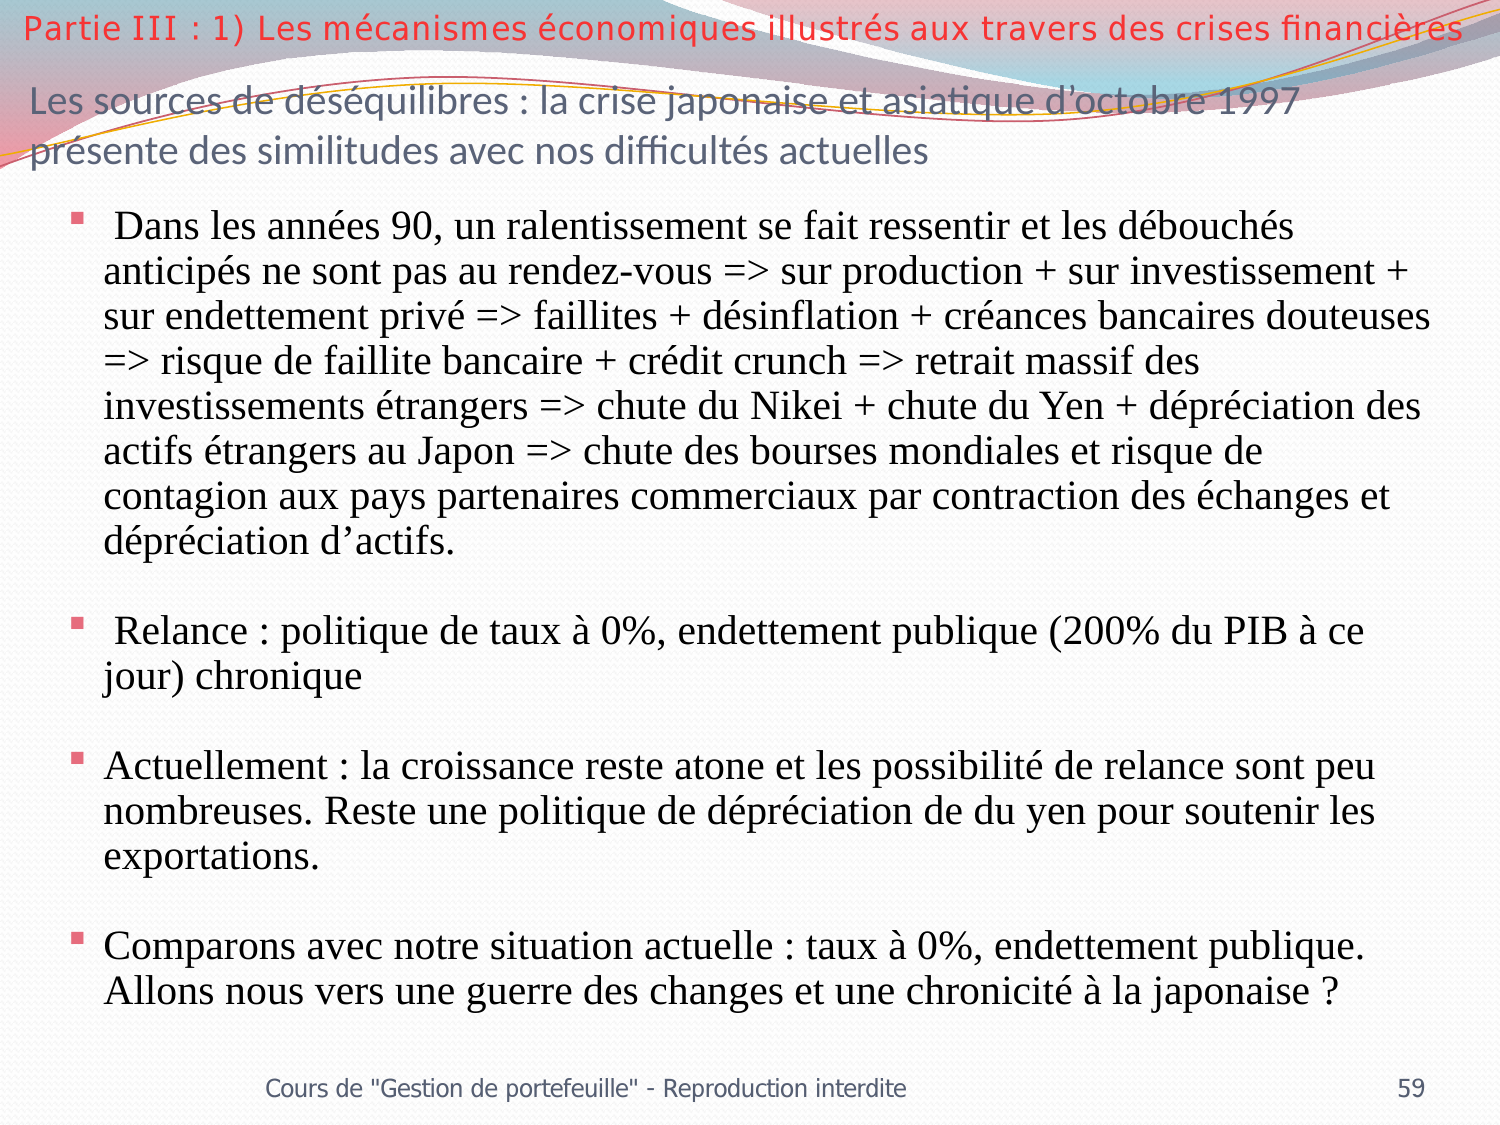

Partie III : 1) Les mécanismes économiques illustrés aux travers des crises financières
# Les sources de déséquilibres : la crise japonaise et asiatique d’octobre 1997 présente des similitudes avec nos difficultés actuelles
 Dans les années 90, un ralentissement se fait ressentir et les débouchés anticipés ne sont pas au rendez-vous => sur production + sur investissement + sur endettement privé => faillites + désinflation + créances bancaires douteuses => risque de faillite bancaire + crédit crunch => retrait massif des investissements étrangers => chute du Nikei + chute du Yen + dépréciation des actifs étrangers au Japon => chute des bourses mondiales et risque de contagion aux pays partenaires commerciaux par contraction des échanges et dépréciation d’actifs.

 Relance : politique de taux à 0%, endettement publique (200% du PIB à ce jour) chronique

Actuellement : la croissance reste atone et les possibilité de relance sont peu nombreuses. Reste une politique de dépréciation de du yen pour soutenir les exportations.

Comparons avec notre situation actuelle : taux à 0%, endettement publique. Allons nous vers une guerre des changes et une chronicité à la japonaise ?
Cours de "Gestion de portefeuille" - Reproduction interdite
59